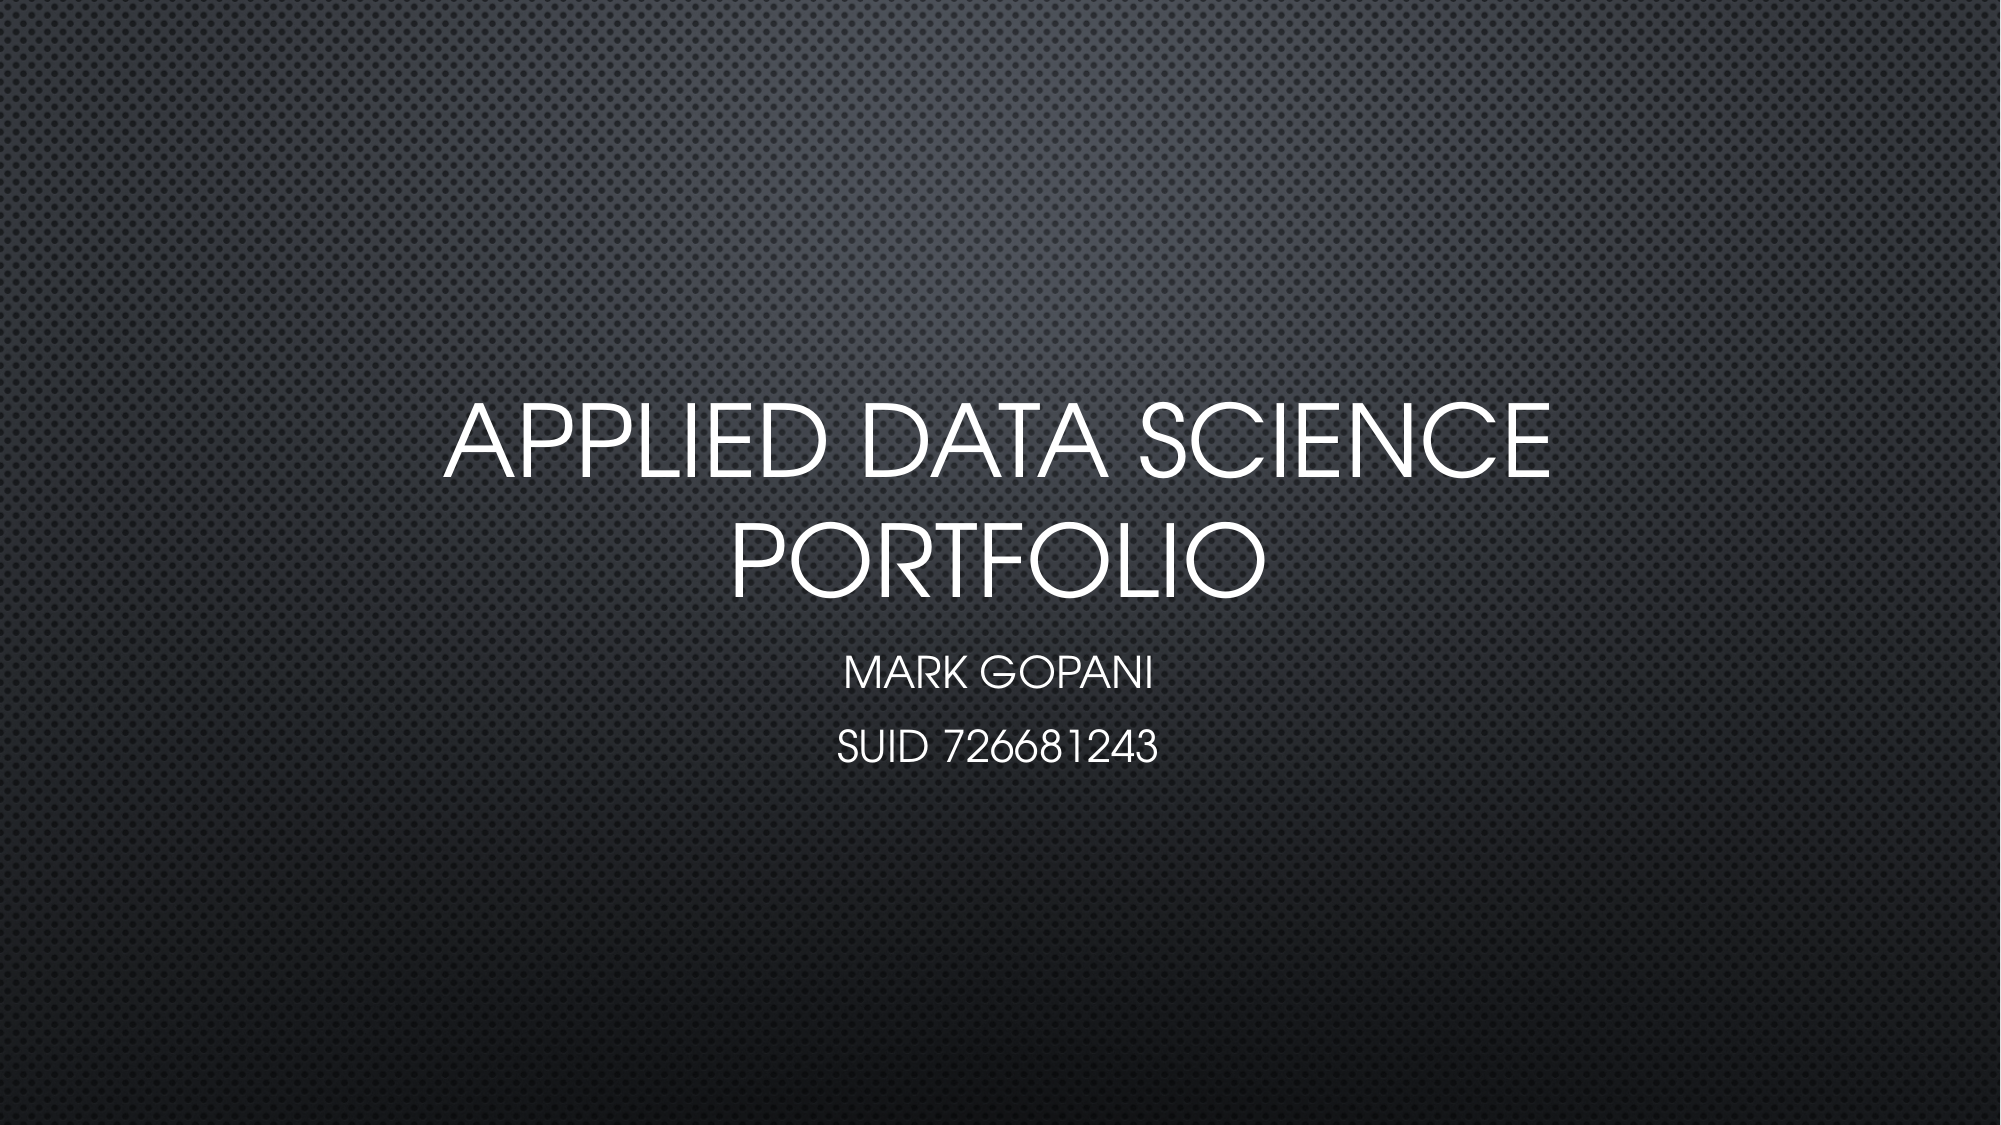

# Applied Data Science Portfolio
Mark Gopani
SUID 726681243